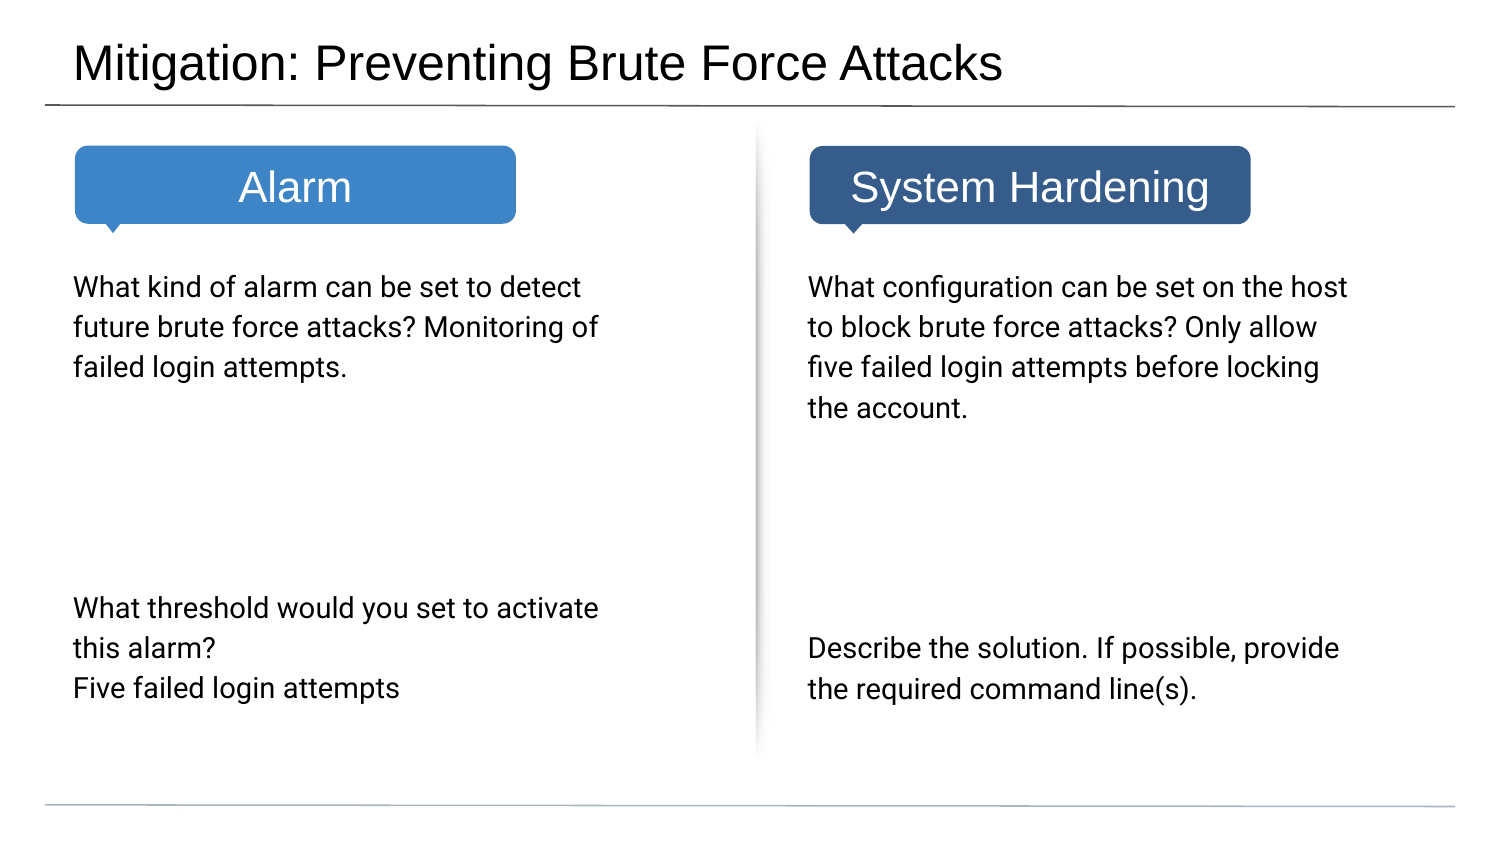

# Mitigation: Preventing Brute Force Attacks
What kind of alarm can be set to detect future brute force attacks? Monitoring of failed login attempts.

What threshold would you set to activate this alarm?
Five failed login attempts
What configuration can be set on the host to block brute force attacks? Only allow five failed login attempts before locking the account.

Describe the solution. If possible, provide the required command line(s).